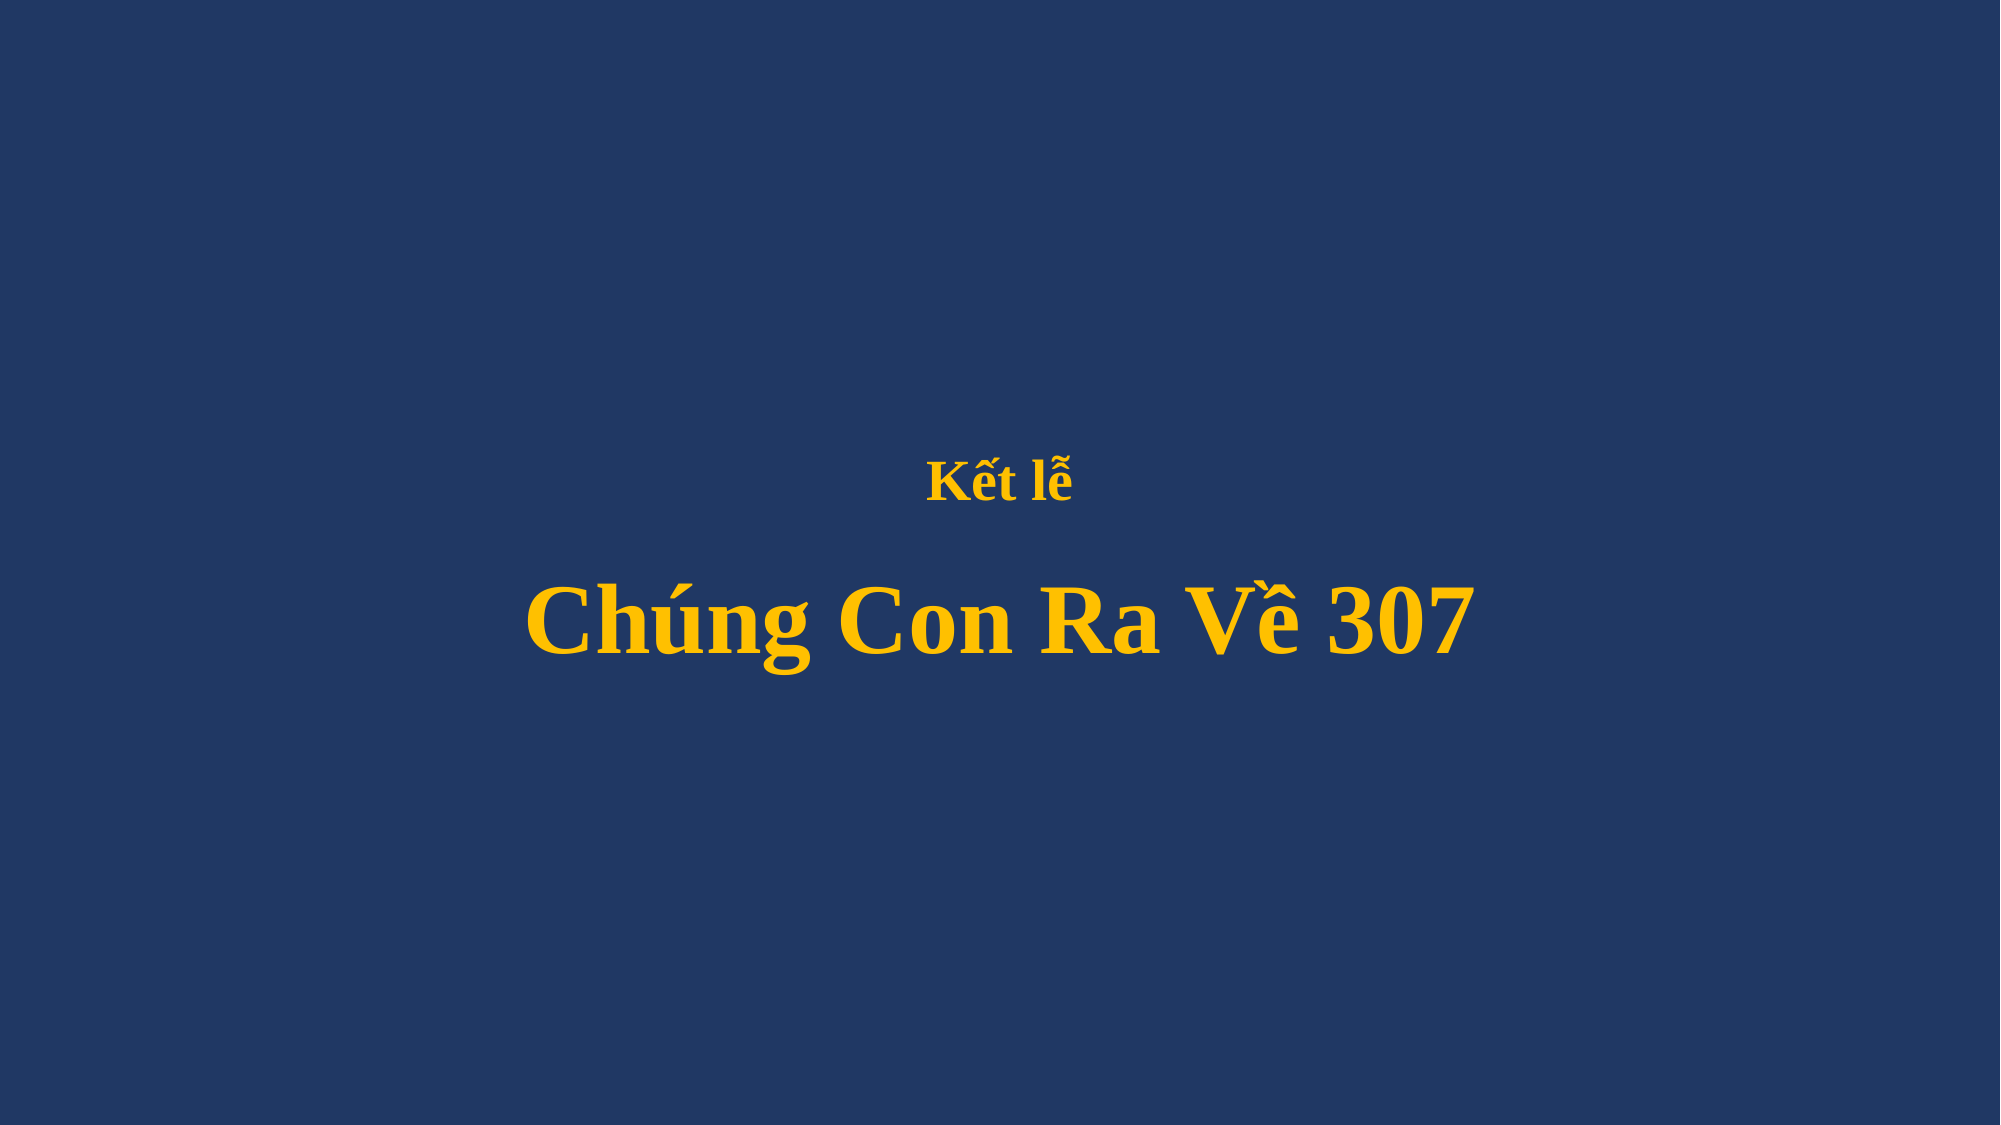

# Kết lễ Chúng Con Ra Về 307